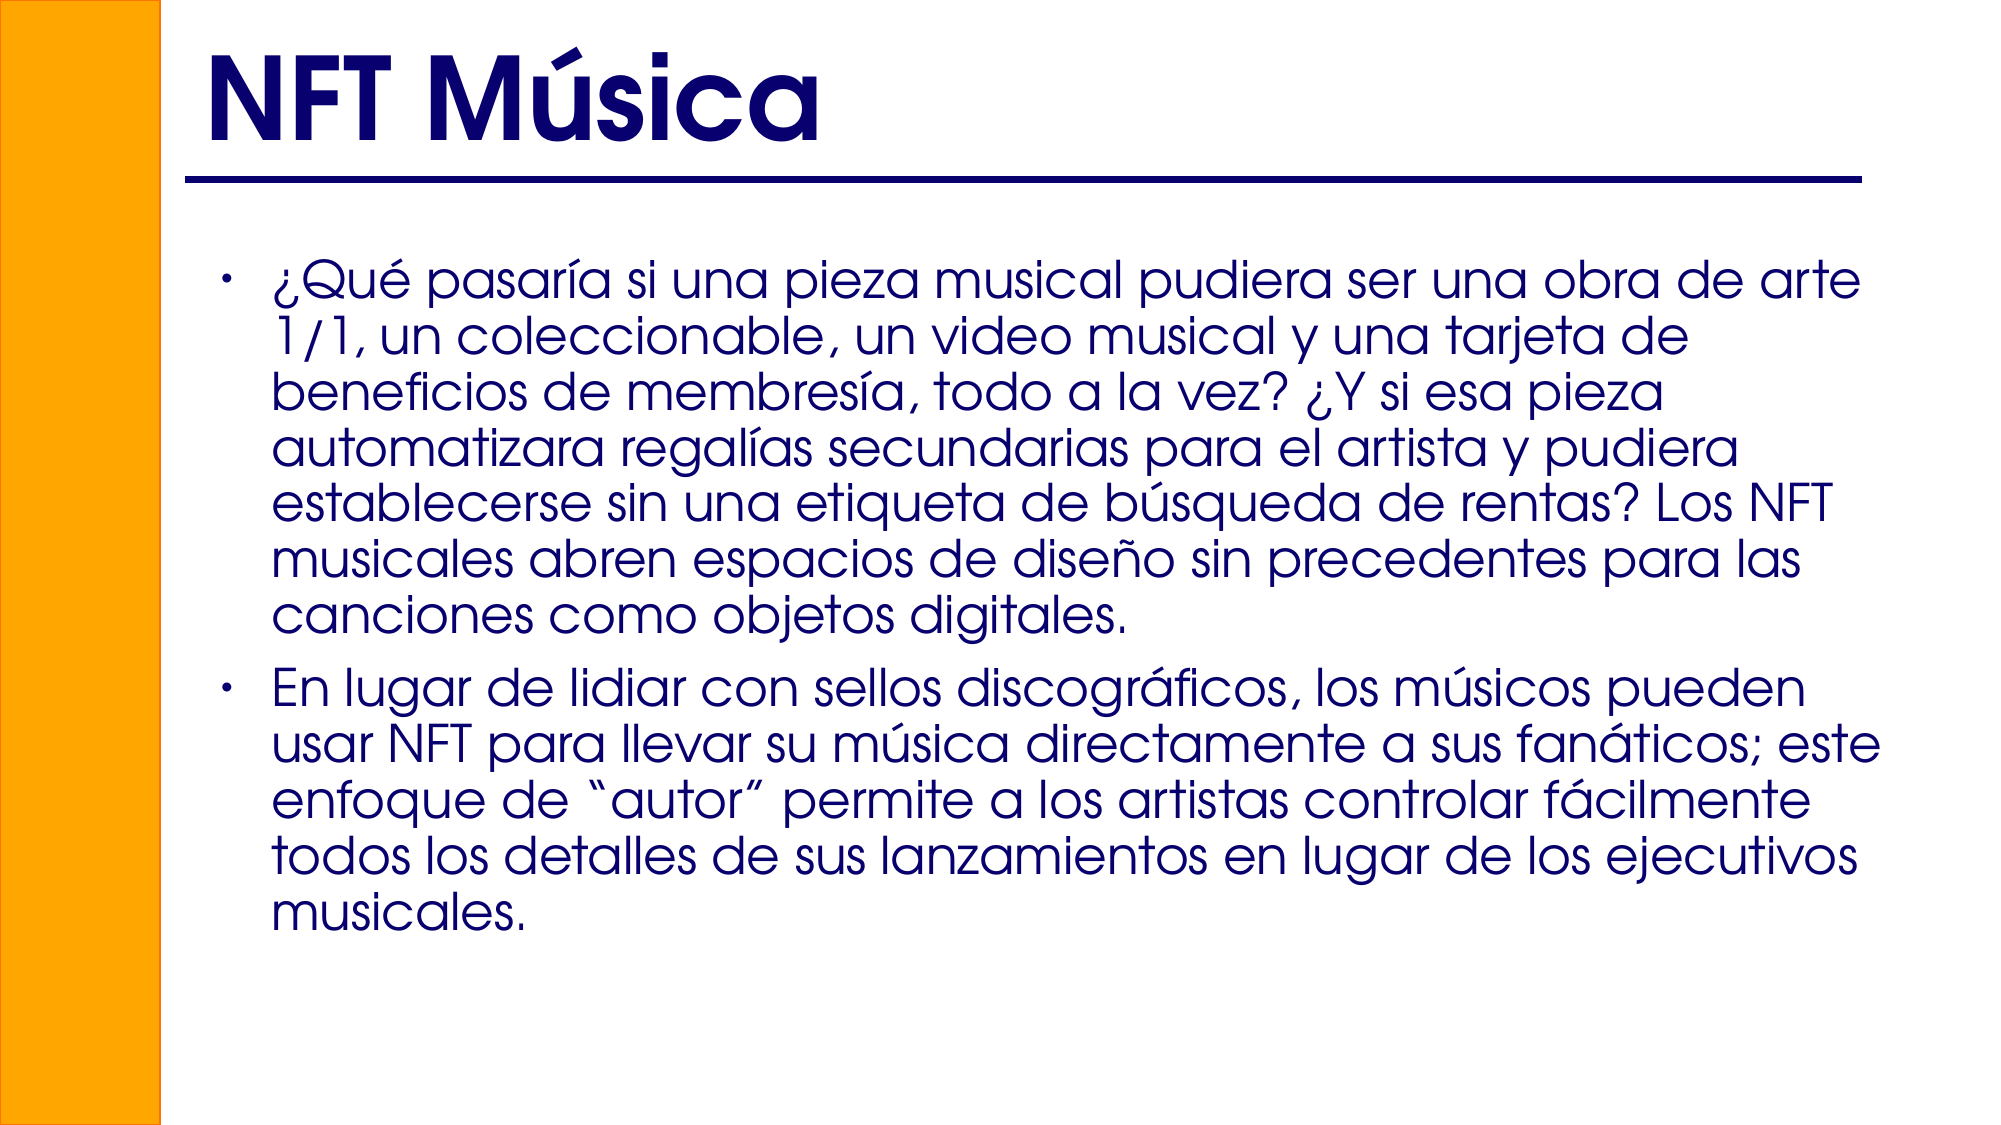

# NFT Música
¿Qué pasaría si una pieza musical pudiera ser una obra de arte 1/1, un coleccionable, un video musical y una tarjeta de beneficios de membresía, todo a la vez? ¿Y si esa pieza automatizara regalías secundarias para el artista y pudiera establecerse sin una etiqueta de búsqueda de rentas? Los NFT musicales abren espacios de diseño sin precedentes para las canciones como objetos digitales.
En lugar de lidiar con sellos discográficos, los músicos pueden usar NFT para llevar su música directamente a sus fanáticos; este enfoque de “autor” permite a los artistas controlar fácilmente todos los detalles de sus lanzamientos en lugar de los ejecutivos musicales.